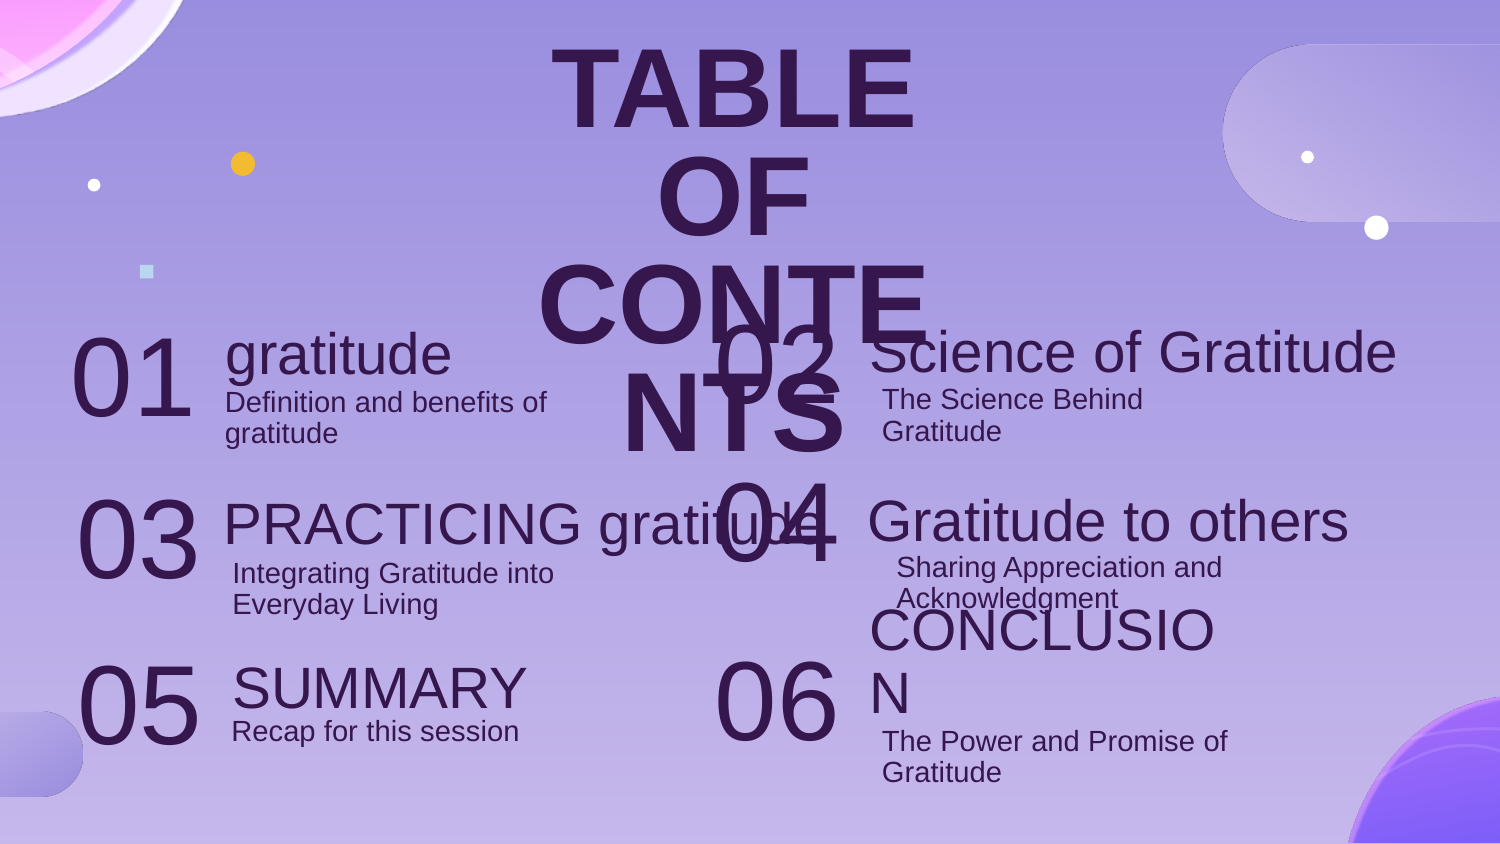

# TABLE OF CONTENTS

02
01
Science of Gratitude
gratitude
The Science Behind Gratitude
Definition and benefits of gratitude
04
03
Gratitude to others
PRACTICING gratitude
Sharing Appreciation and Acknowledgment
Integrating Gratitude into Everyday Living
06
05
SUMMARY
CONCLUSION
Recap for this session
The Power and Promise of Gratitude